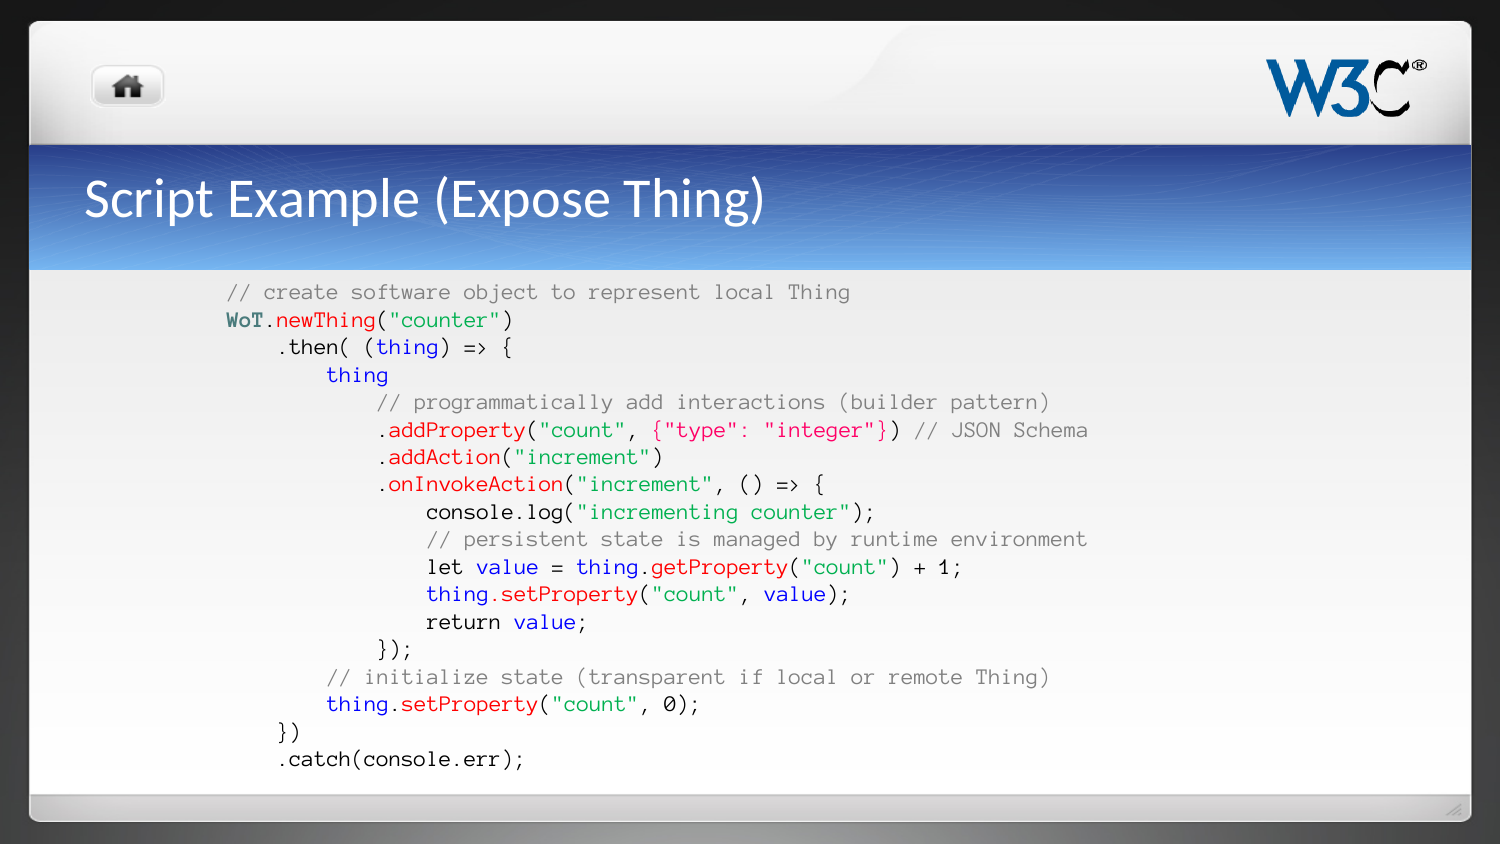

# Script Example (Expose Thing)
// create software object to represent local Thing
WoT.newThing("counter")
    .then( (thing) => {
        thing
            // programmatically add interactions (builder pattern)
            .addProperty("count", {"type": "integer"}) // JSON Schema
            .addAction("increment")
            .onInvokeAction("increment", () => {
                console.log("incrementing counter");
                // persistent state is managed by runtime environment
                let value = thing.getProperty("count") + 1;
                thing.setProperty("count", value);
                return value;
            });
        // initialize state (transparent if local or remote Thing)
        thing.setProperty("count", 0);
    })
    .catch(console.err);